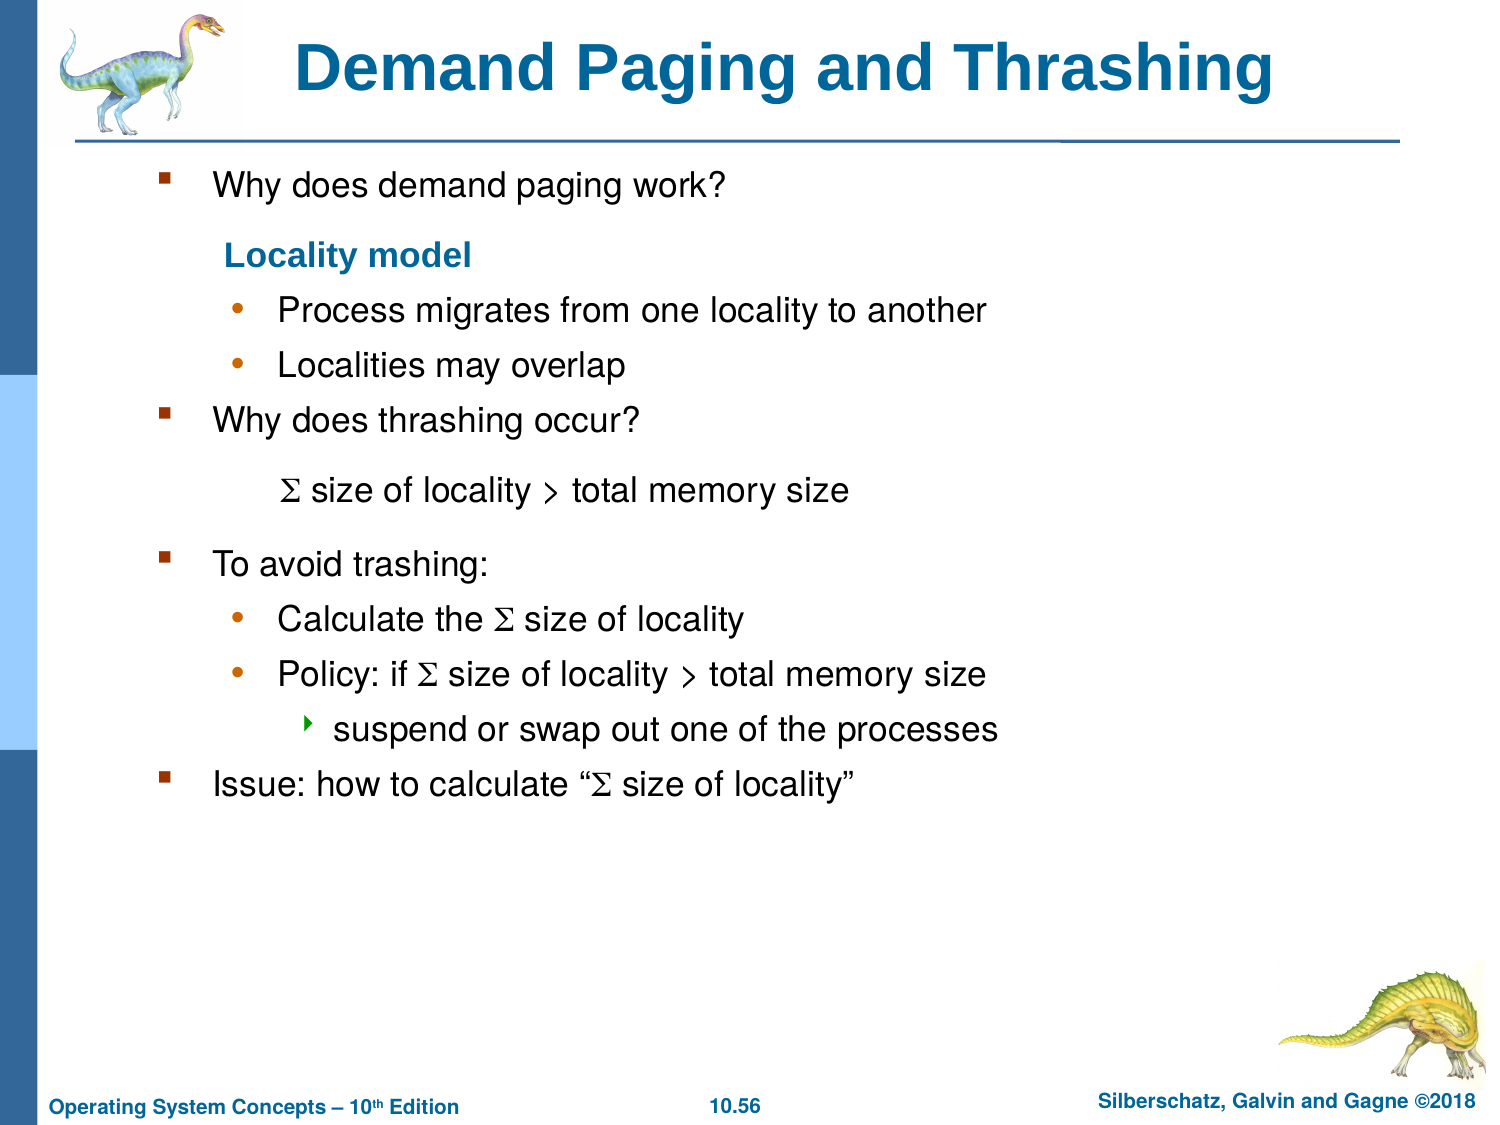

# Demand Paging and Thrashing
Why does demand paging work?
       Locality model
Process migrates from one locality to another
Localities may overlap
Why does thrashing occur?
       Σ size of locality > total memory size

To avoid trashing:
Calculate the Σ size of locality
Policy: if Σ size of locality > total memory size
suspend or swap out one of the processes
Issue: how to calculate “Σ size of locality”